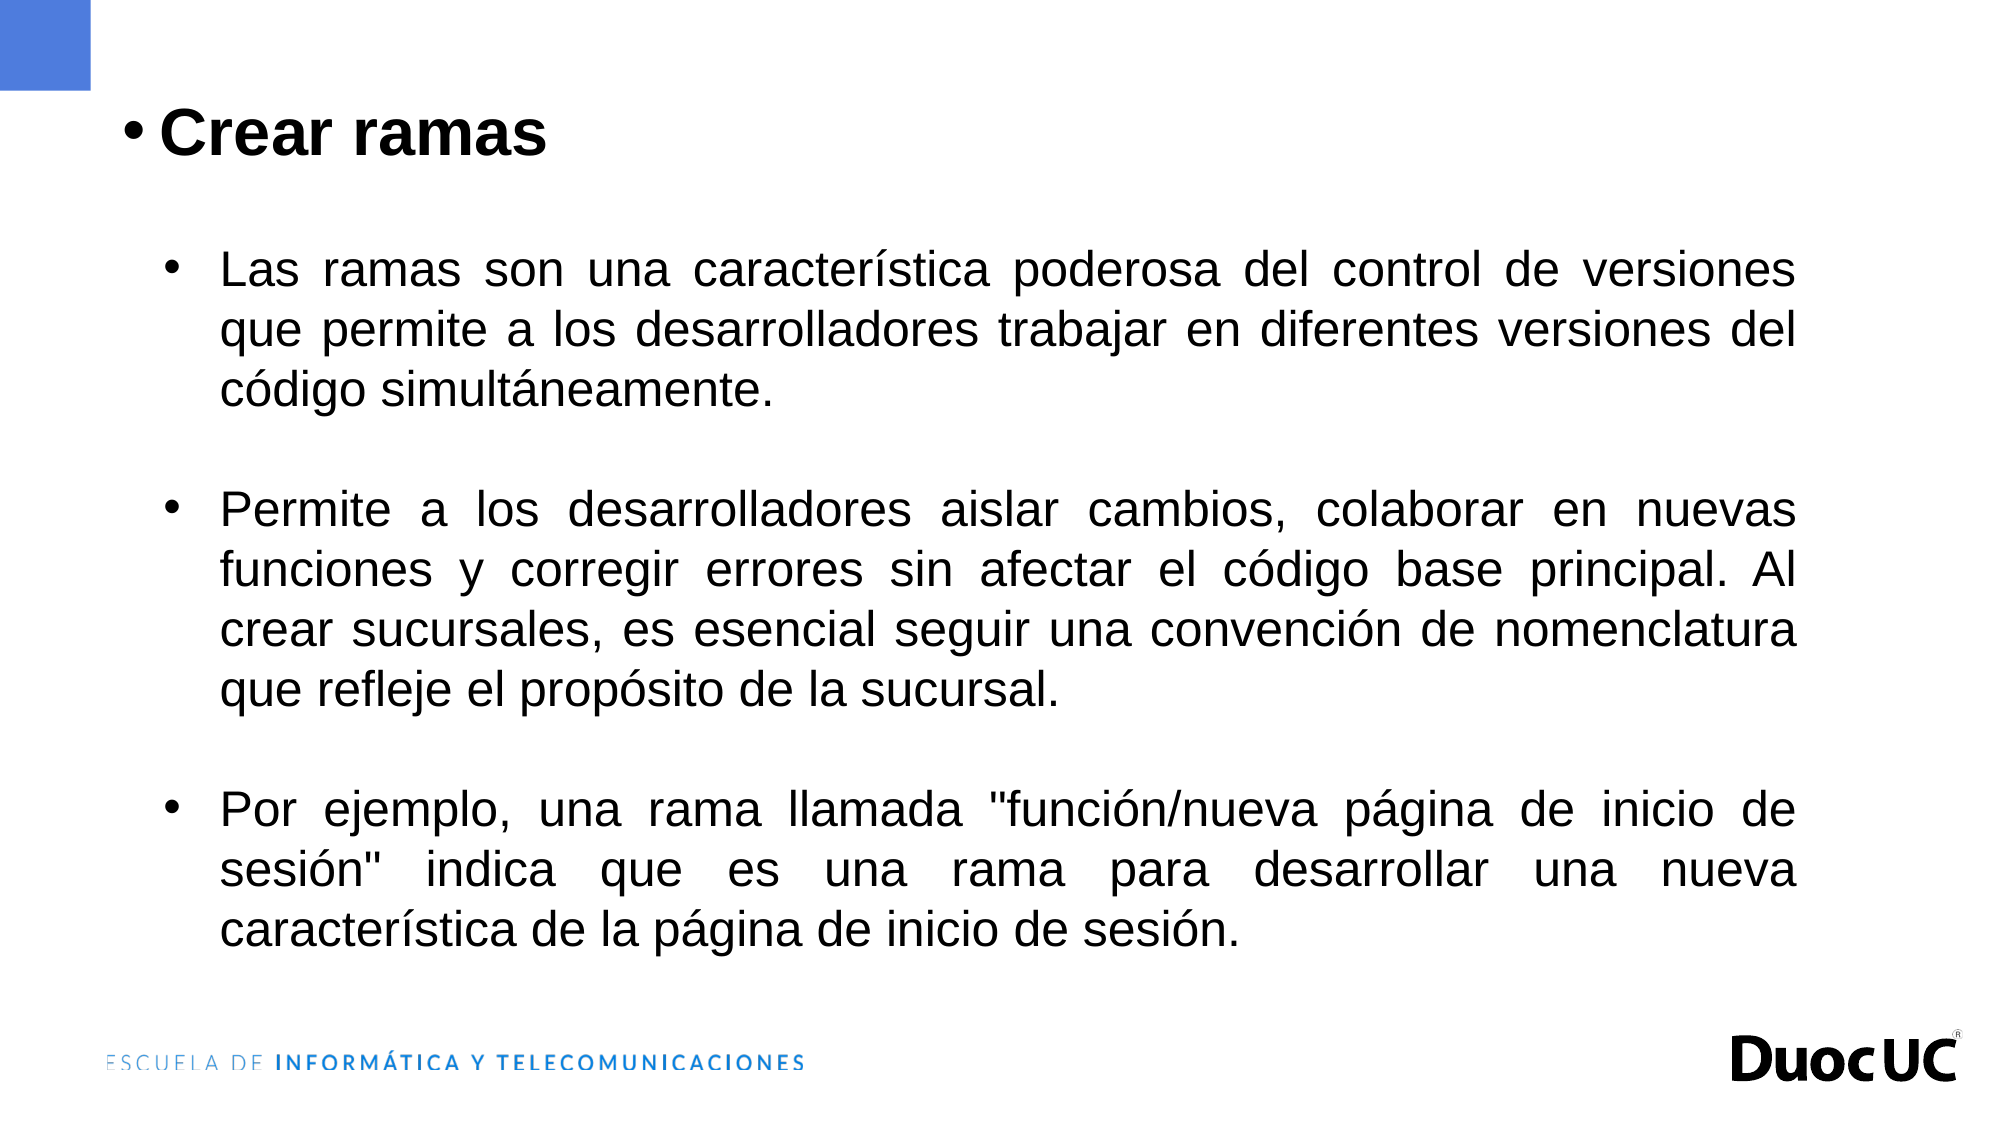

Crear ramas
Las ramas son una característica poderosa del control de versiones que permite a los desarrolladores trabajar en diferentes versiones del código simultáneamente.

Permite a los desarrolladores aislar cambios, colaborar en nuevas funciones y corregir errores sin afectar el código base principal. Al crear sucursales, es esencial seguir una convención de nomenclatura que refleje el propósito de la sucursal.

Por ejemplo, una rama llamada "función/nueva página de inicio de sesión" indica que es una rama para desarrollar una nueva característica de la página de inicio de sesión.